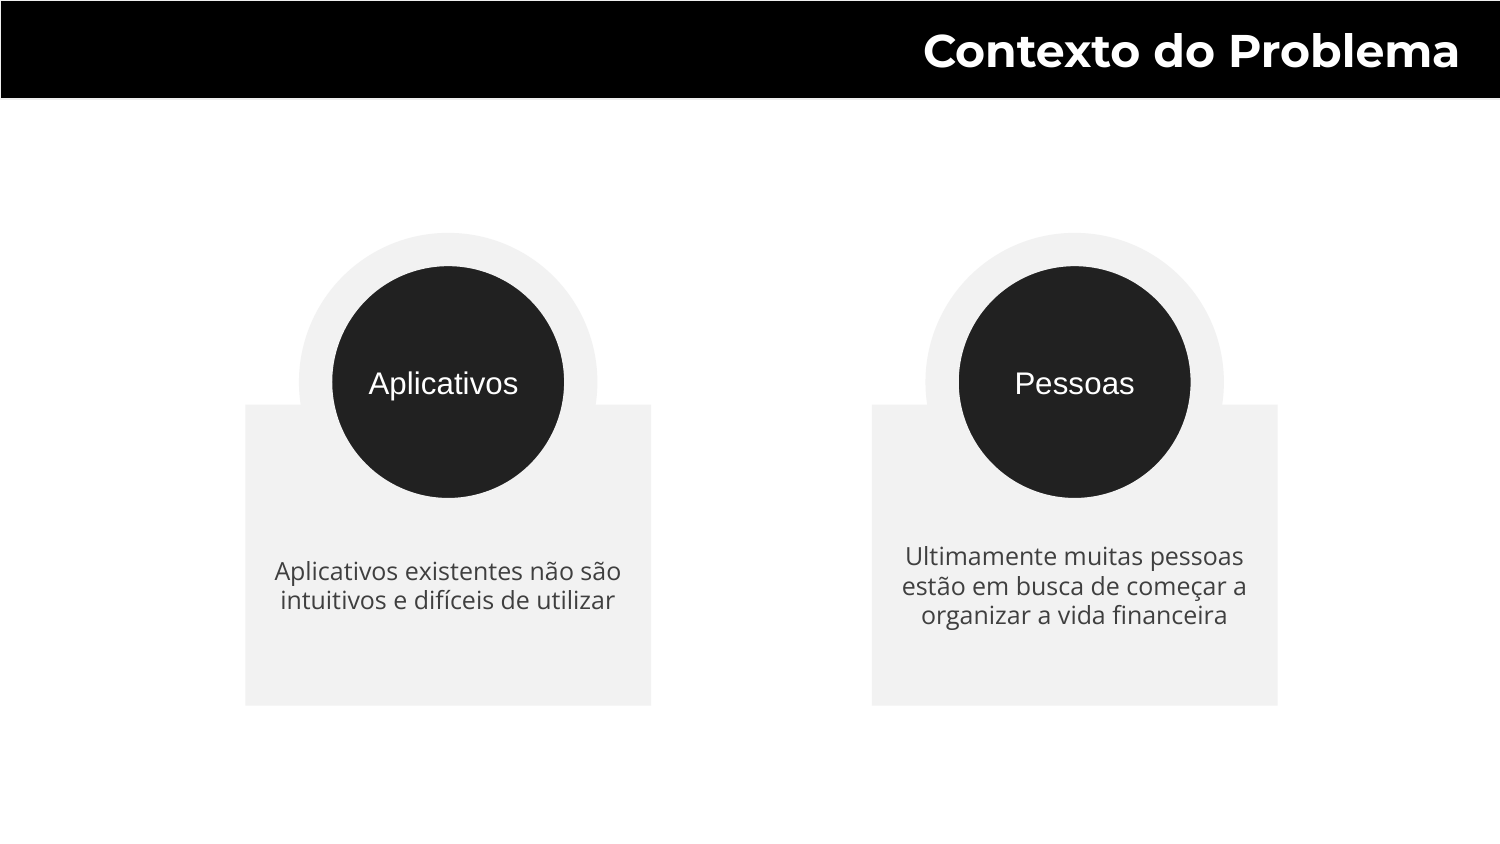

Contexto do Problema

Aplicativos
Pessoas

Aplicativos existentes não são intuitivos e difíceis de utilizar

Ultimamente muitas pessoas estão em busca de começar a organizar a vida financeira